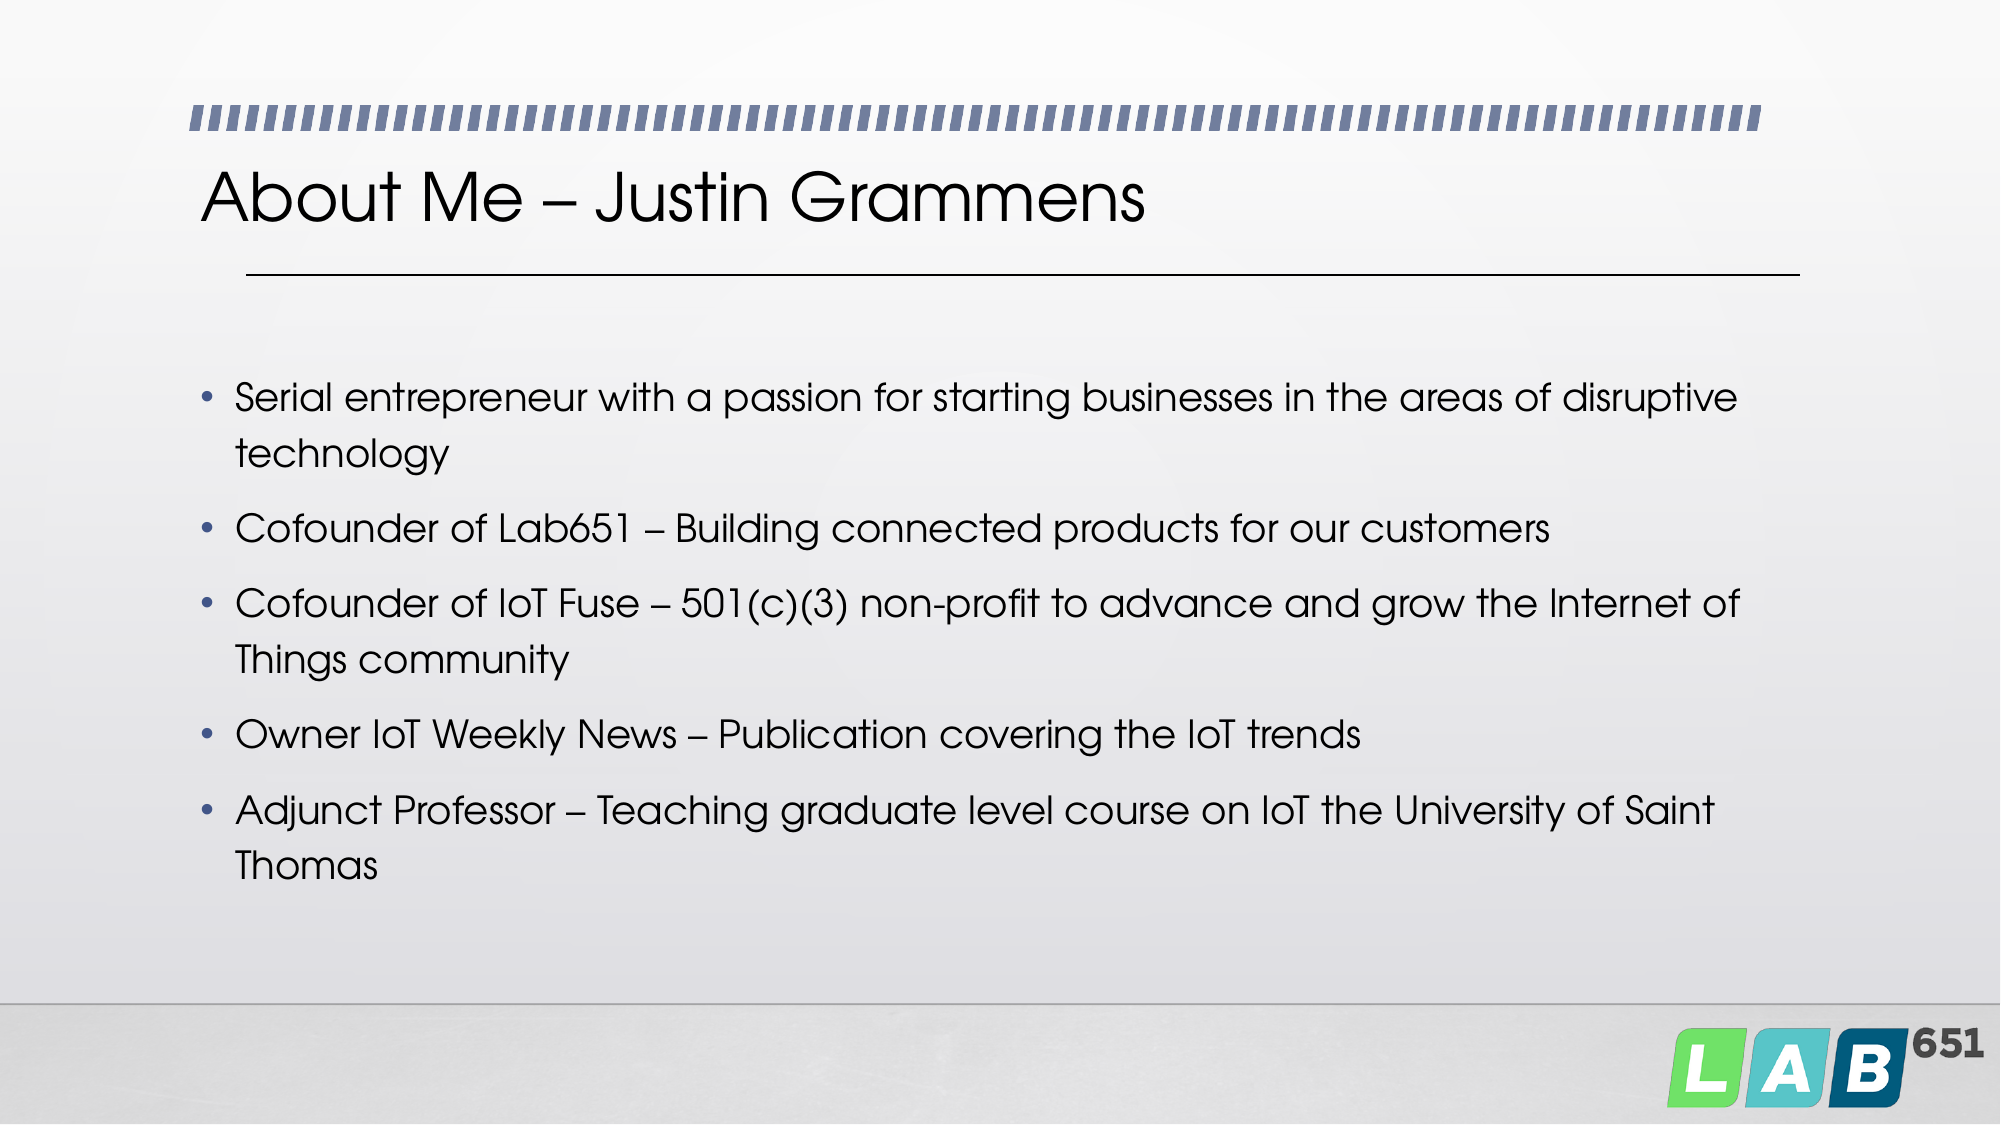

# About Me – Justin Grammens
Serial entrepreneur with a passion for starting businesses in the areas of disruptive technology
Cofounder of Lab651 – Building connected products for our customers
Cofounder of IoT Fuse – 501(c)(3) non-profit to advance and grow the Internet of Things community
Owner IoT Weekly News – Publication covering the IoT trends
Adjunct Professor – Teaching graduate level course on IoT the University of Saint Thomas